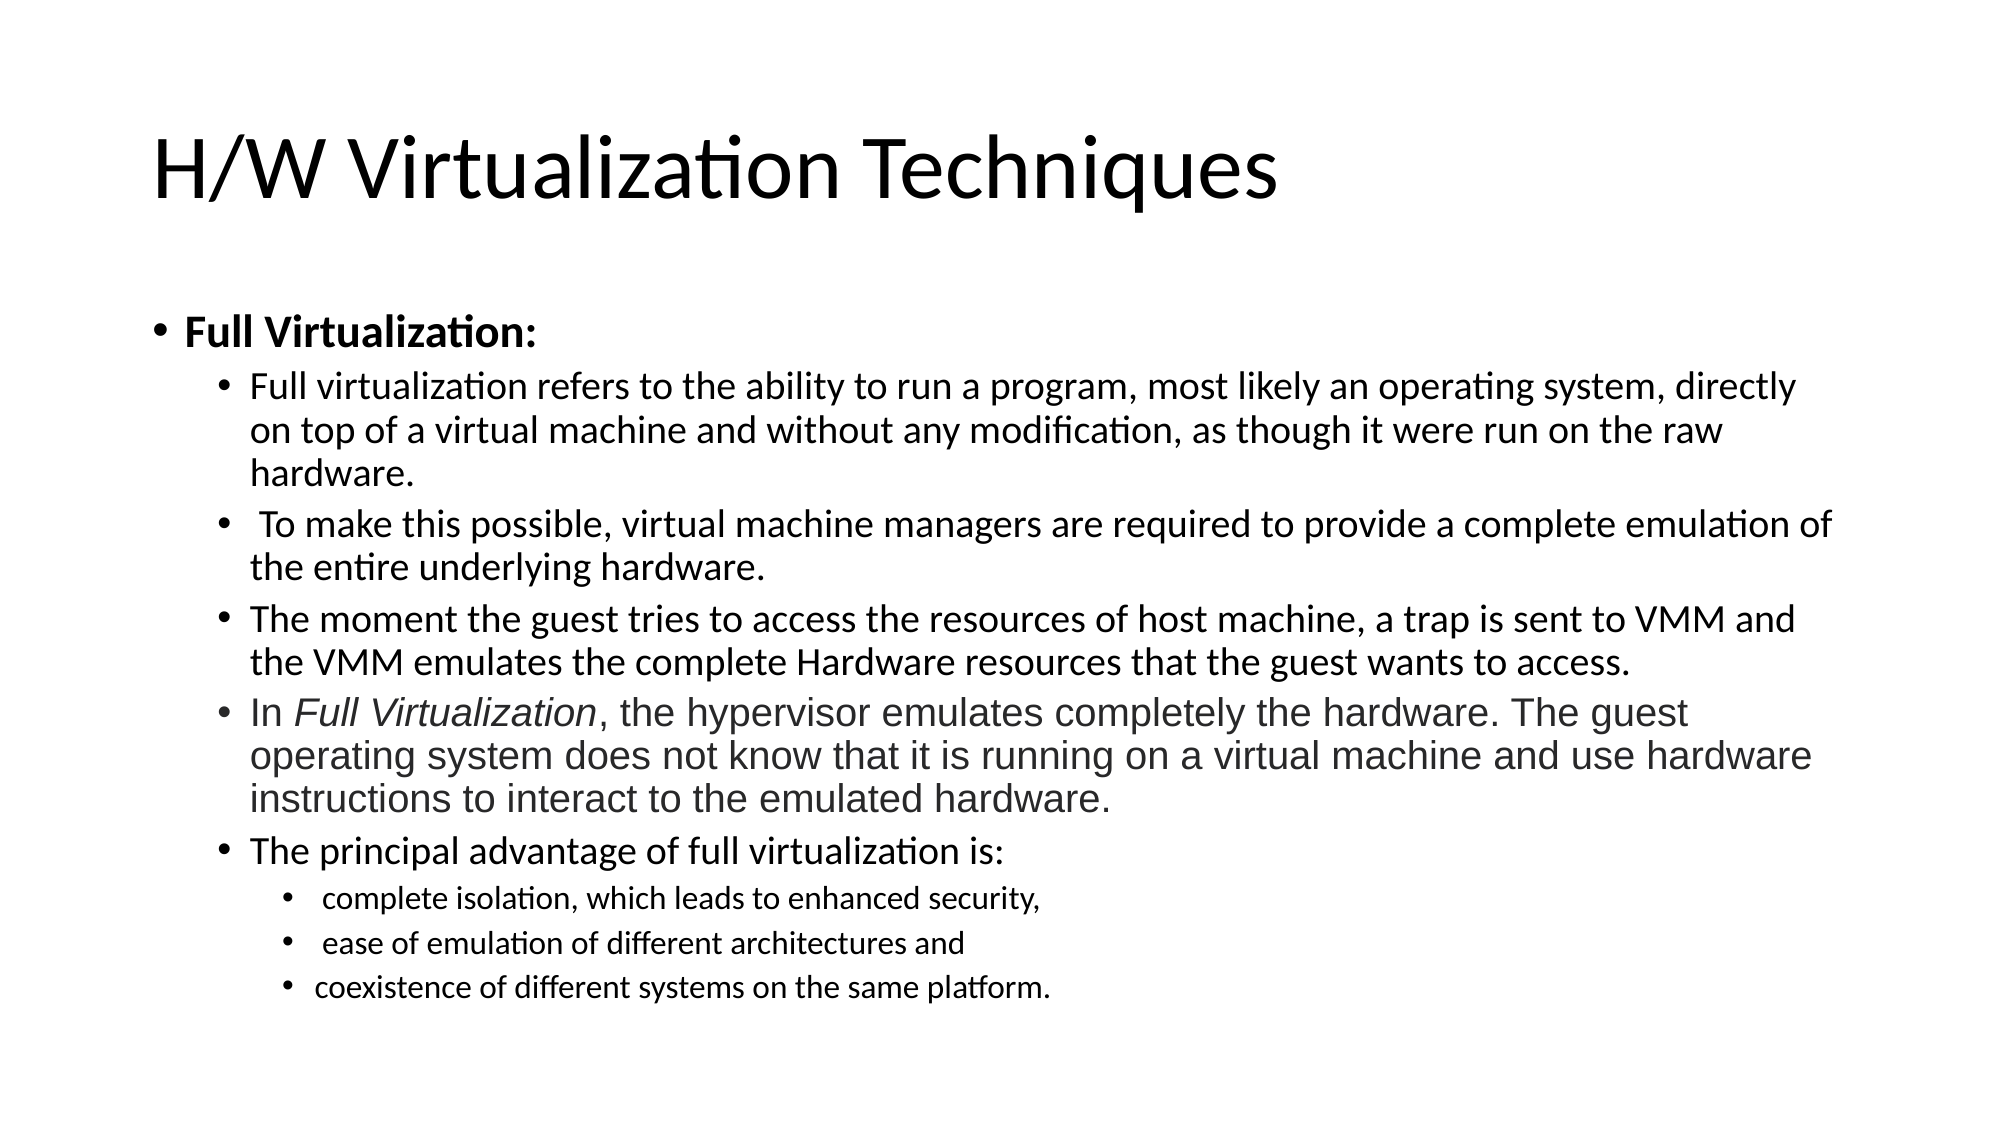

# H/W Virtualization Techniques
Full Virtualization:
Full virtualization refers to the ability to run a program, most likely an operating system, directly on top of a virtual machine and without any modification, as though it were run on the raw hardware.
 To make this possible, virtual machine managers are required to provide a complete emulation of the entire underlying hardware.
The moment the guest tries to access the resources of host machine, a trap is sent to VMM and the VMM emulates the complete Hardware resources that the guest wants to access.
In Full Virtualization, the hypervisor emulates completely the hardware. The guest operating system does not know that it is running on a virtual machine and use hardware instructions to interact to the emulated hardware.
The principal advantage of full virtualization is:
 complete isolation, which leads to enhanced security,
 ease of emulation of different architectures and
coexistence of different systems on the same platform.